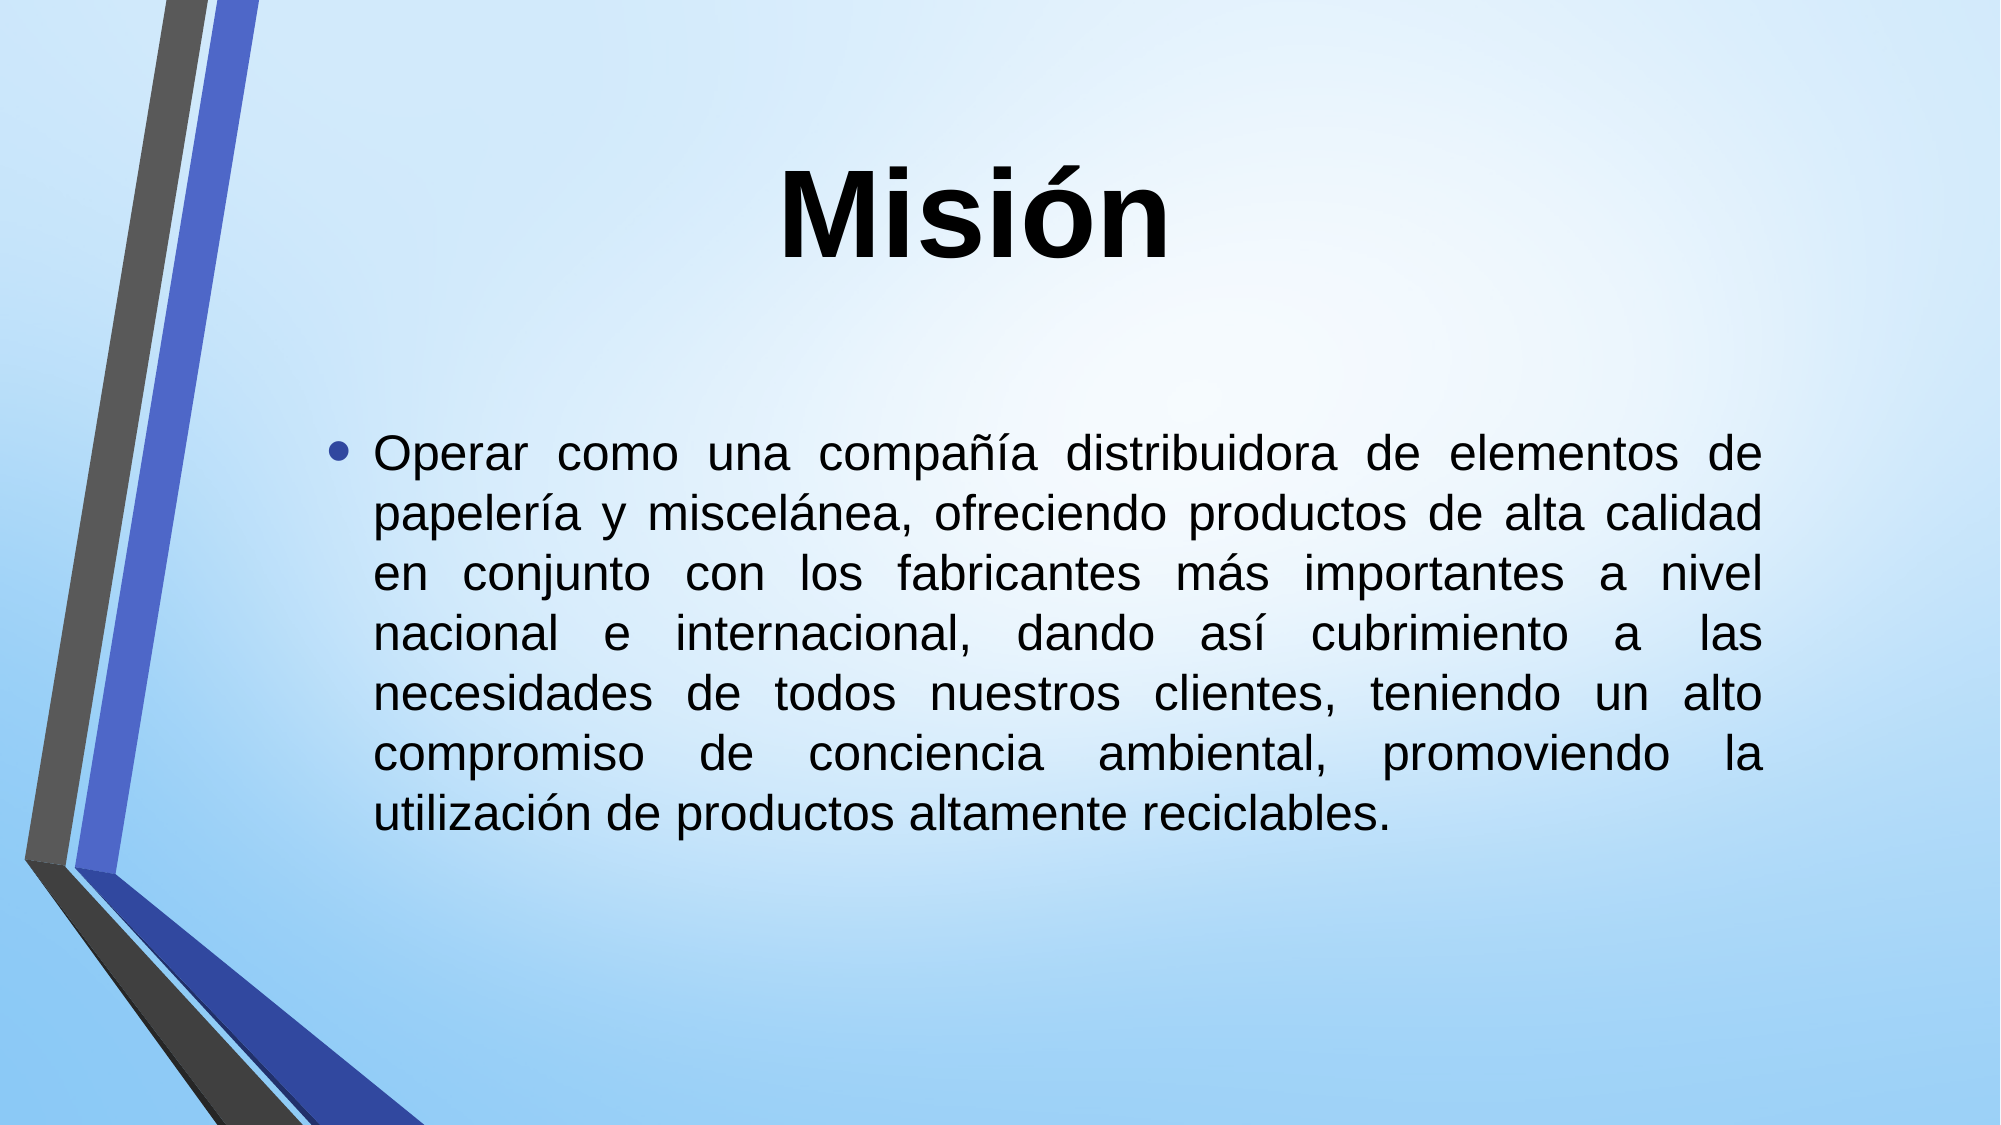

# Misión
Operar como una compañía distribuidora de elementos de papelería y miscelánea, ofreciendo productos de alta calidad en conjunto con los fabricantes más importantes a nivel nacional e internacional, dando así cubrimiento a  las necesidades de todos nuestros clientes, teniendo un alto compromiso de conciencia ambiental, promoviendo la utilización de productos altamente reciclables.